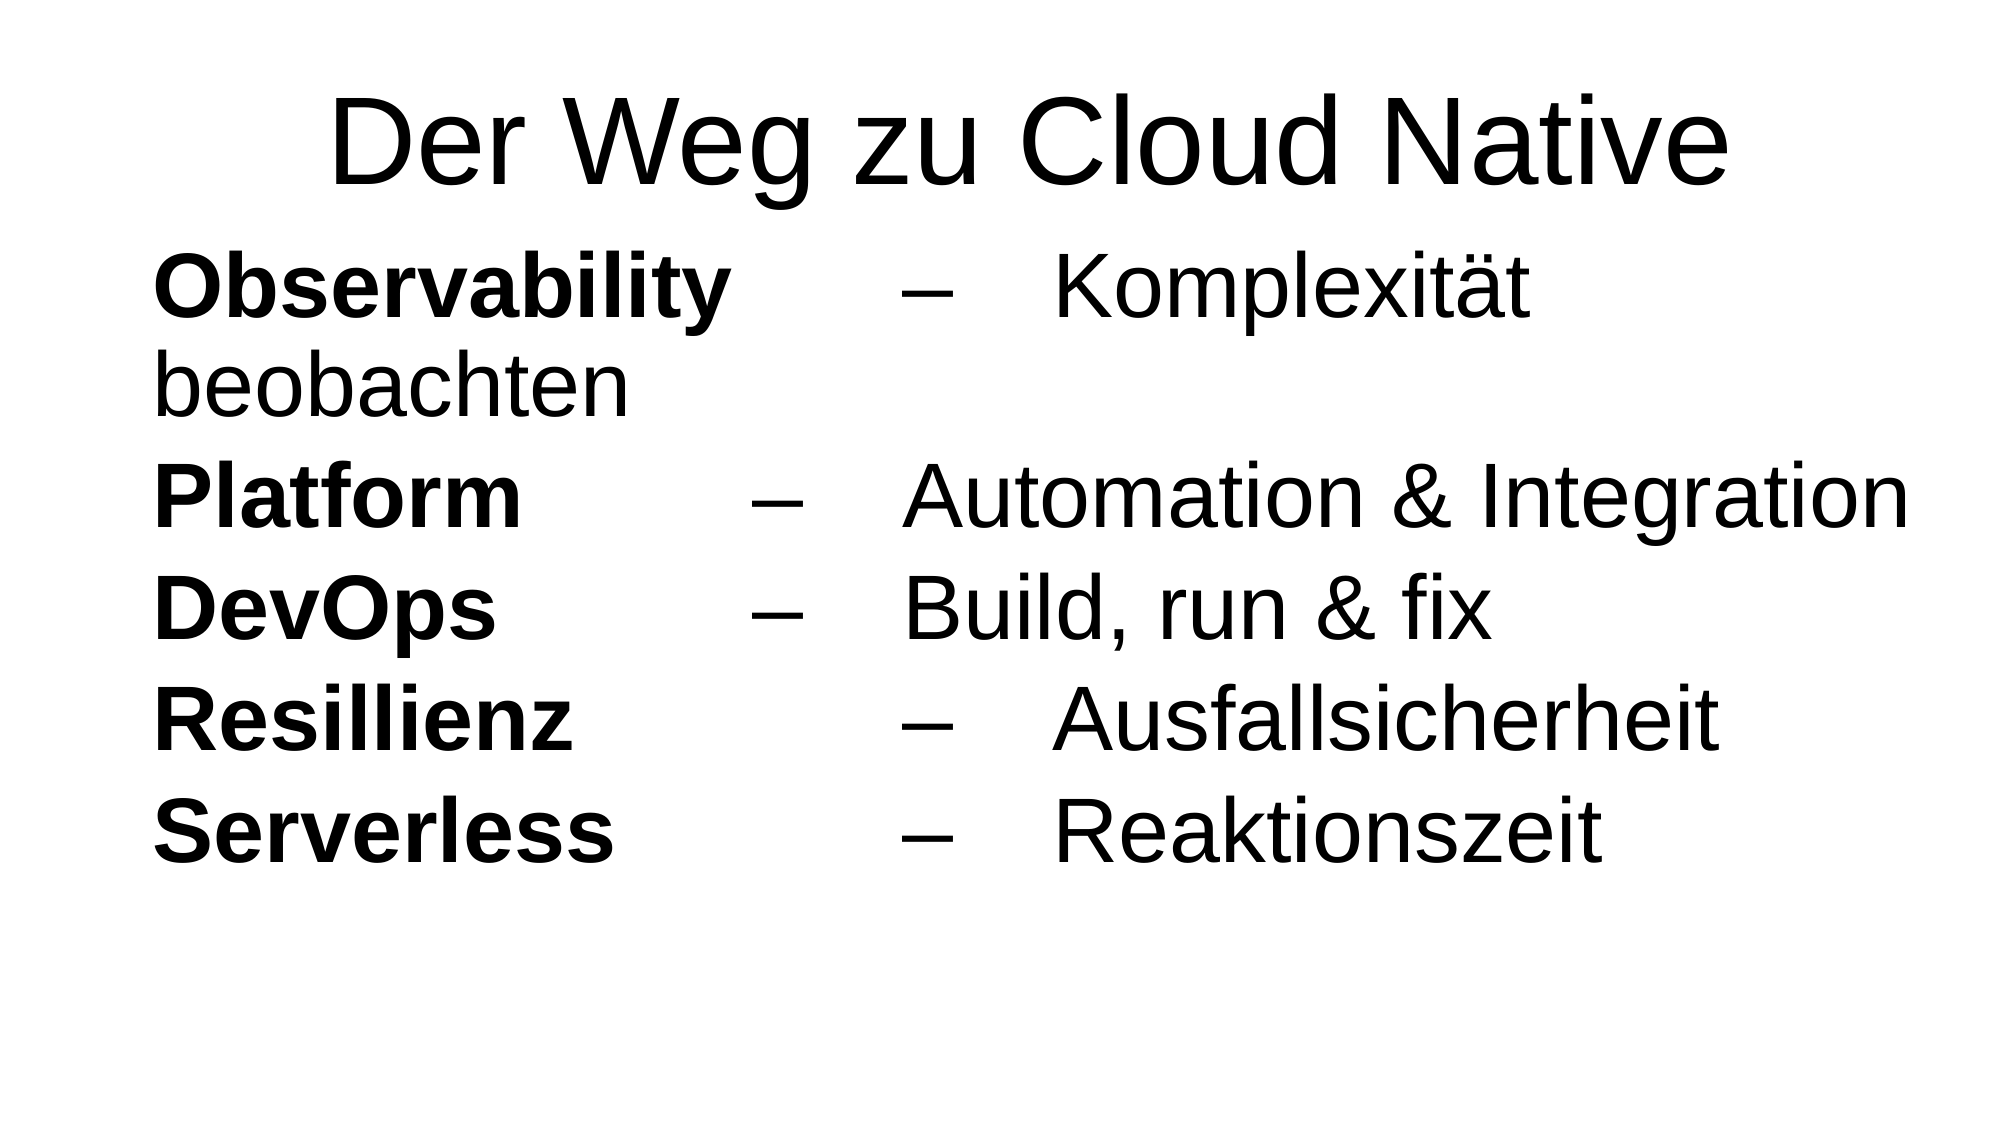

Der Weg zu Cloud Native
Observability 	– 	Komplexität beobachten
Platform        	– 	Automation & Integration
DevOps         	– 	Build, run & fix
Resillienz       	– 	Ausfallsicherheit
Serverless      	– 	Reaktionszeit